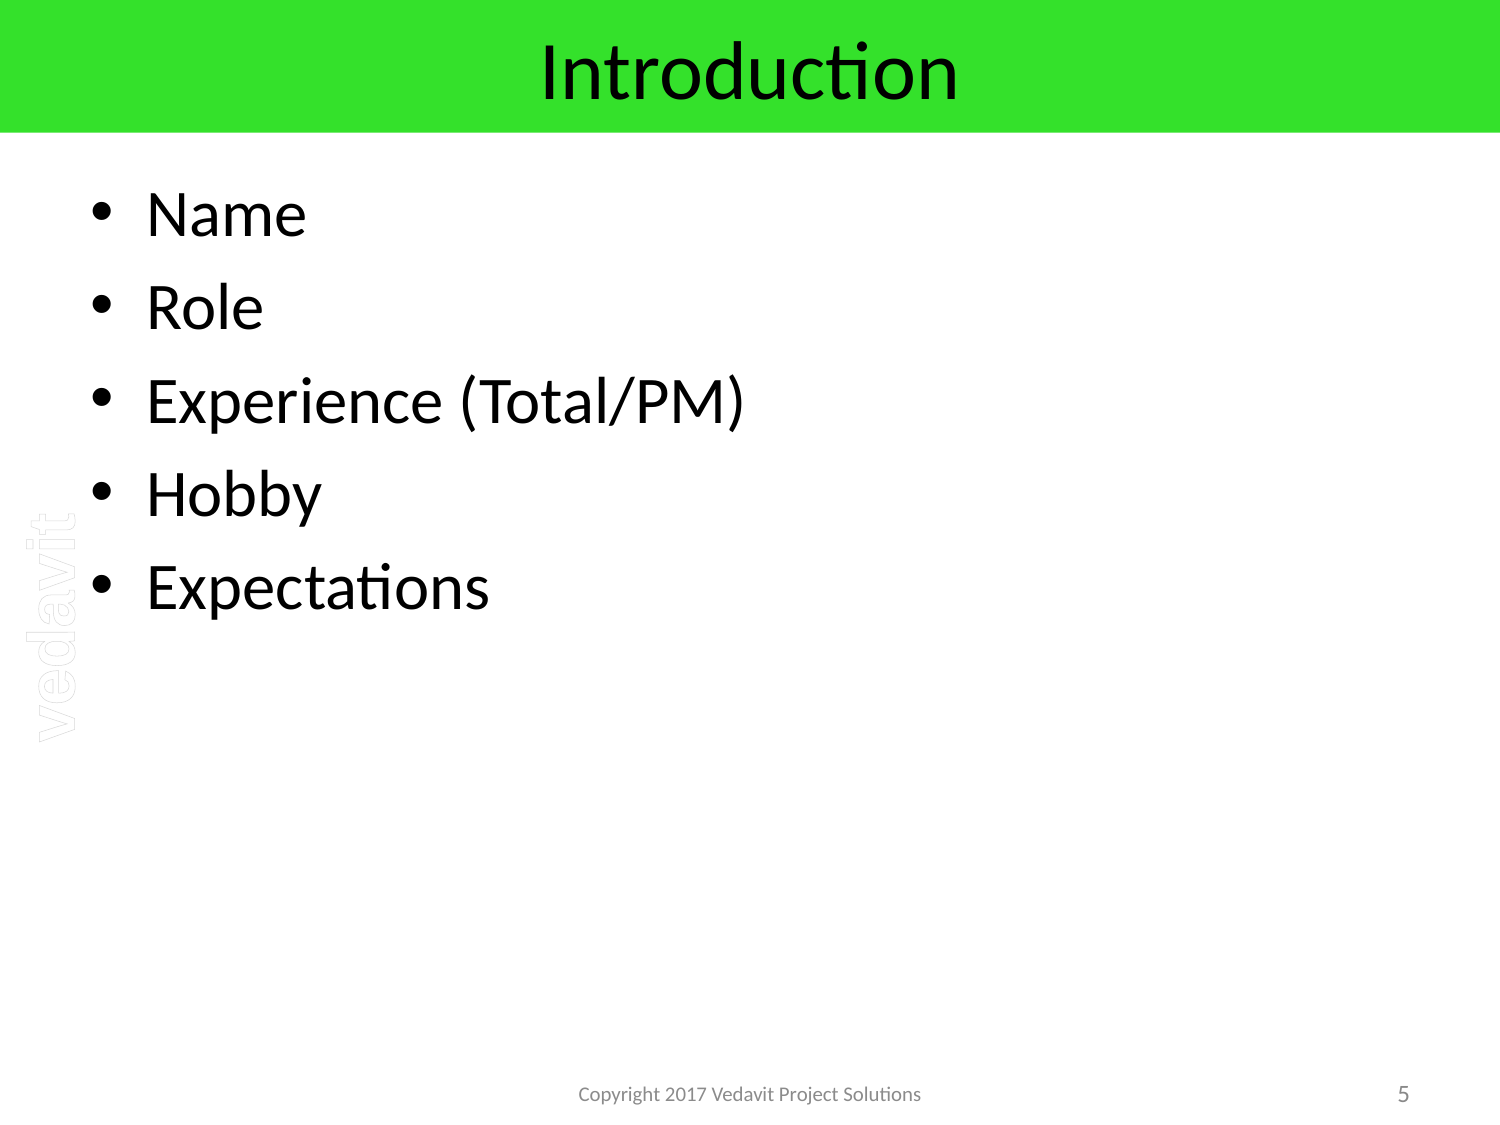

# Introduction
Name
Role
Experience (Total/PM)
Hobby
Expectations
Copyright 2017 Vedavit Project Solutions
5